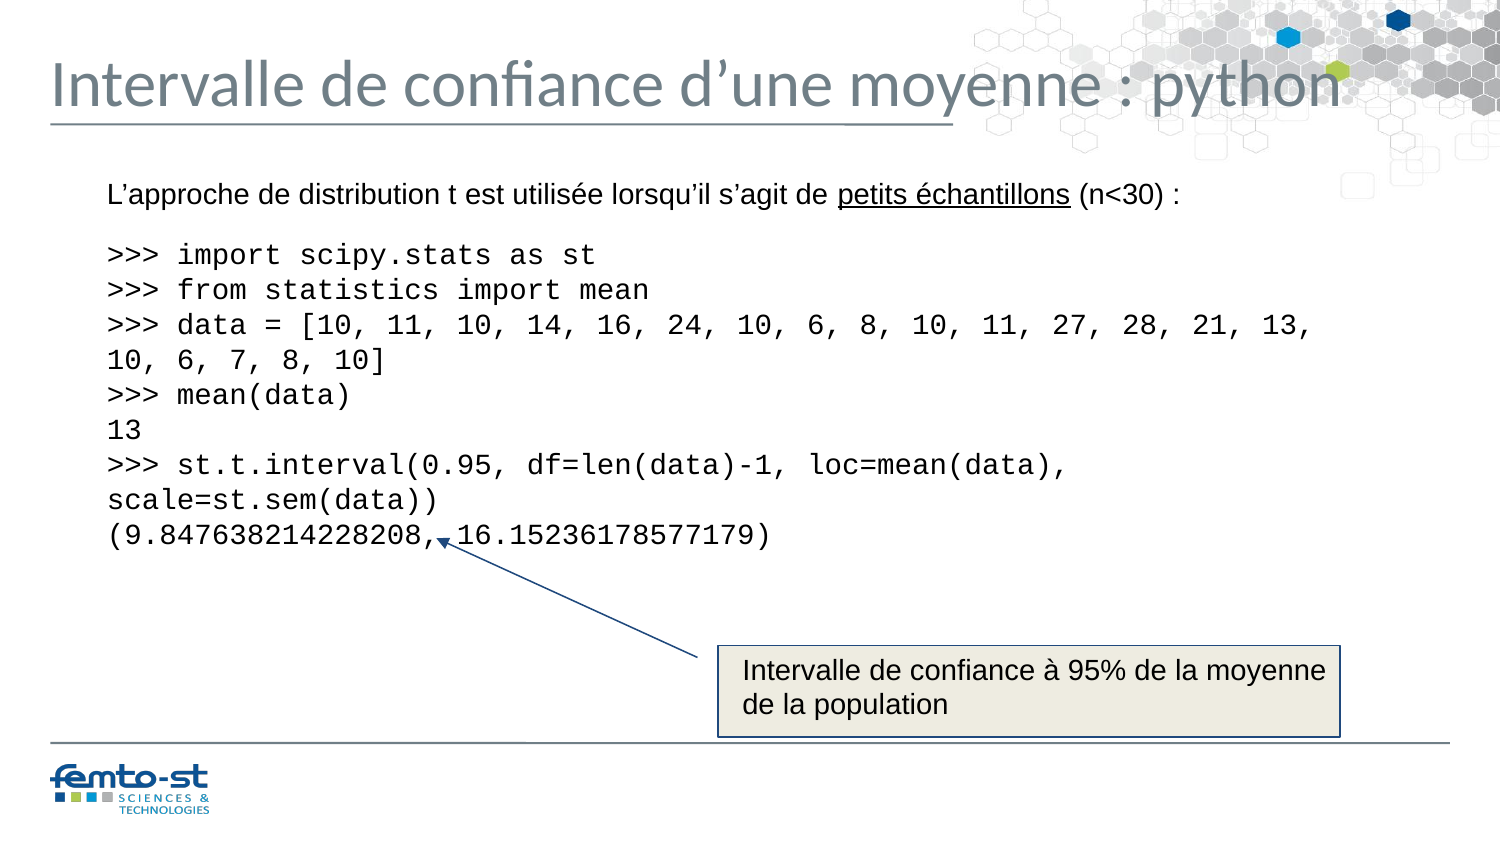

Intervalle de confiance d’une moyenne : python
L’approche de distribution t est utilisée lorsqu’il s’agit de petits échantillons (n<30) :
>>> import scipy.stats as st
>>> from statistics import mean
>>> data = [10, 11, 10, 14, 16, 24, 10, 6, 8, 10, 11, 27, 28, 21, 13, 10, 6, 7, 8, 10]
>>> mean(data)
13
>>> st.t.interval(0.95, df=len(data)-1, loc=mean(data), scale=st.sem(data))
(9.847638214228208, 16.15236178577179)

Intervalle de confiance à 95% de la moyenne
de la population